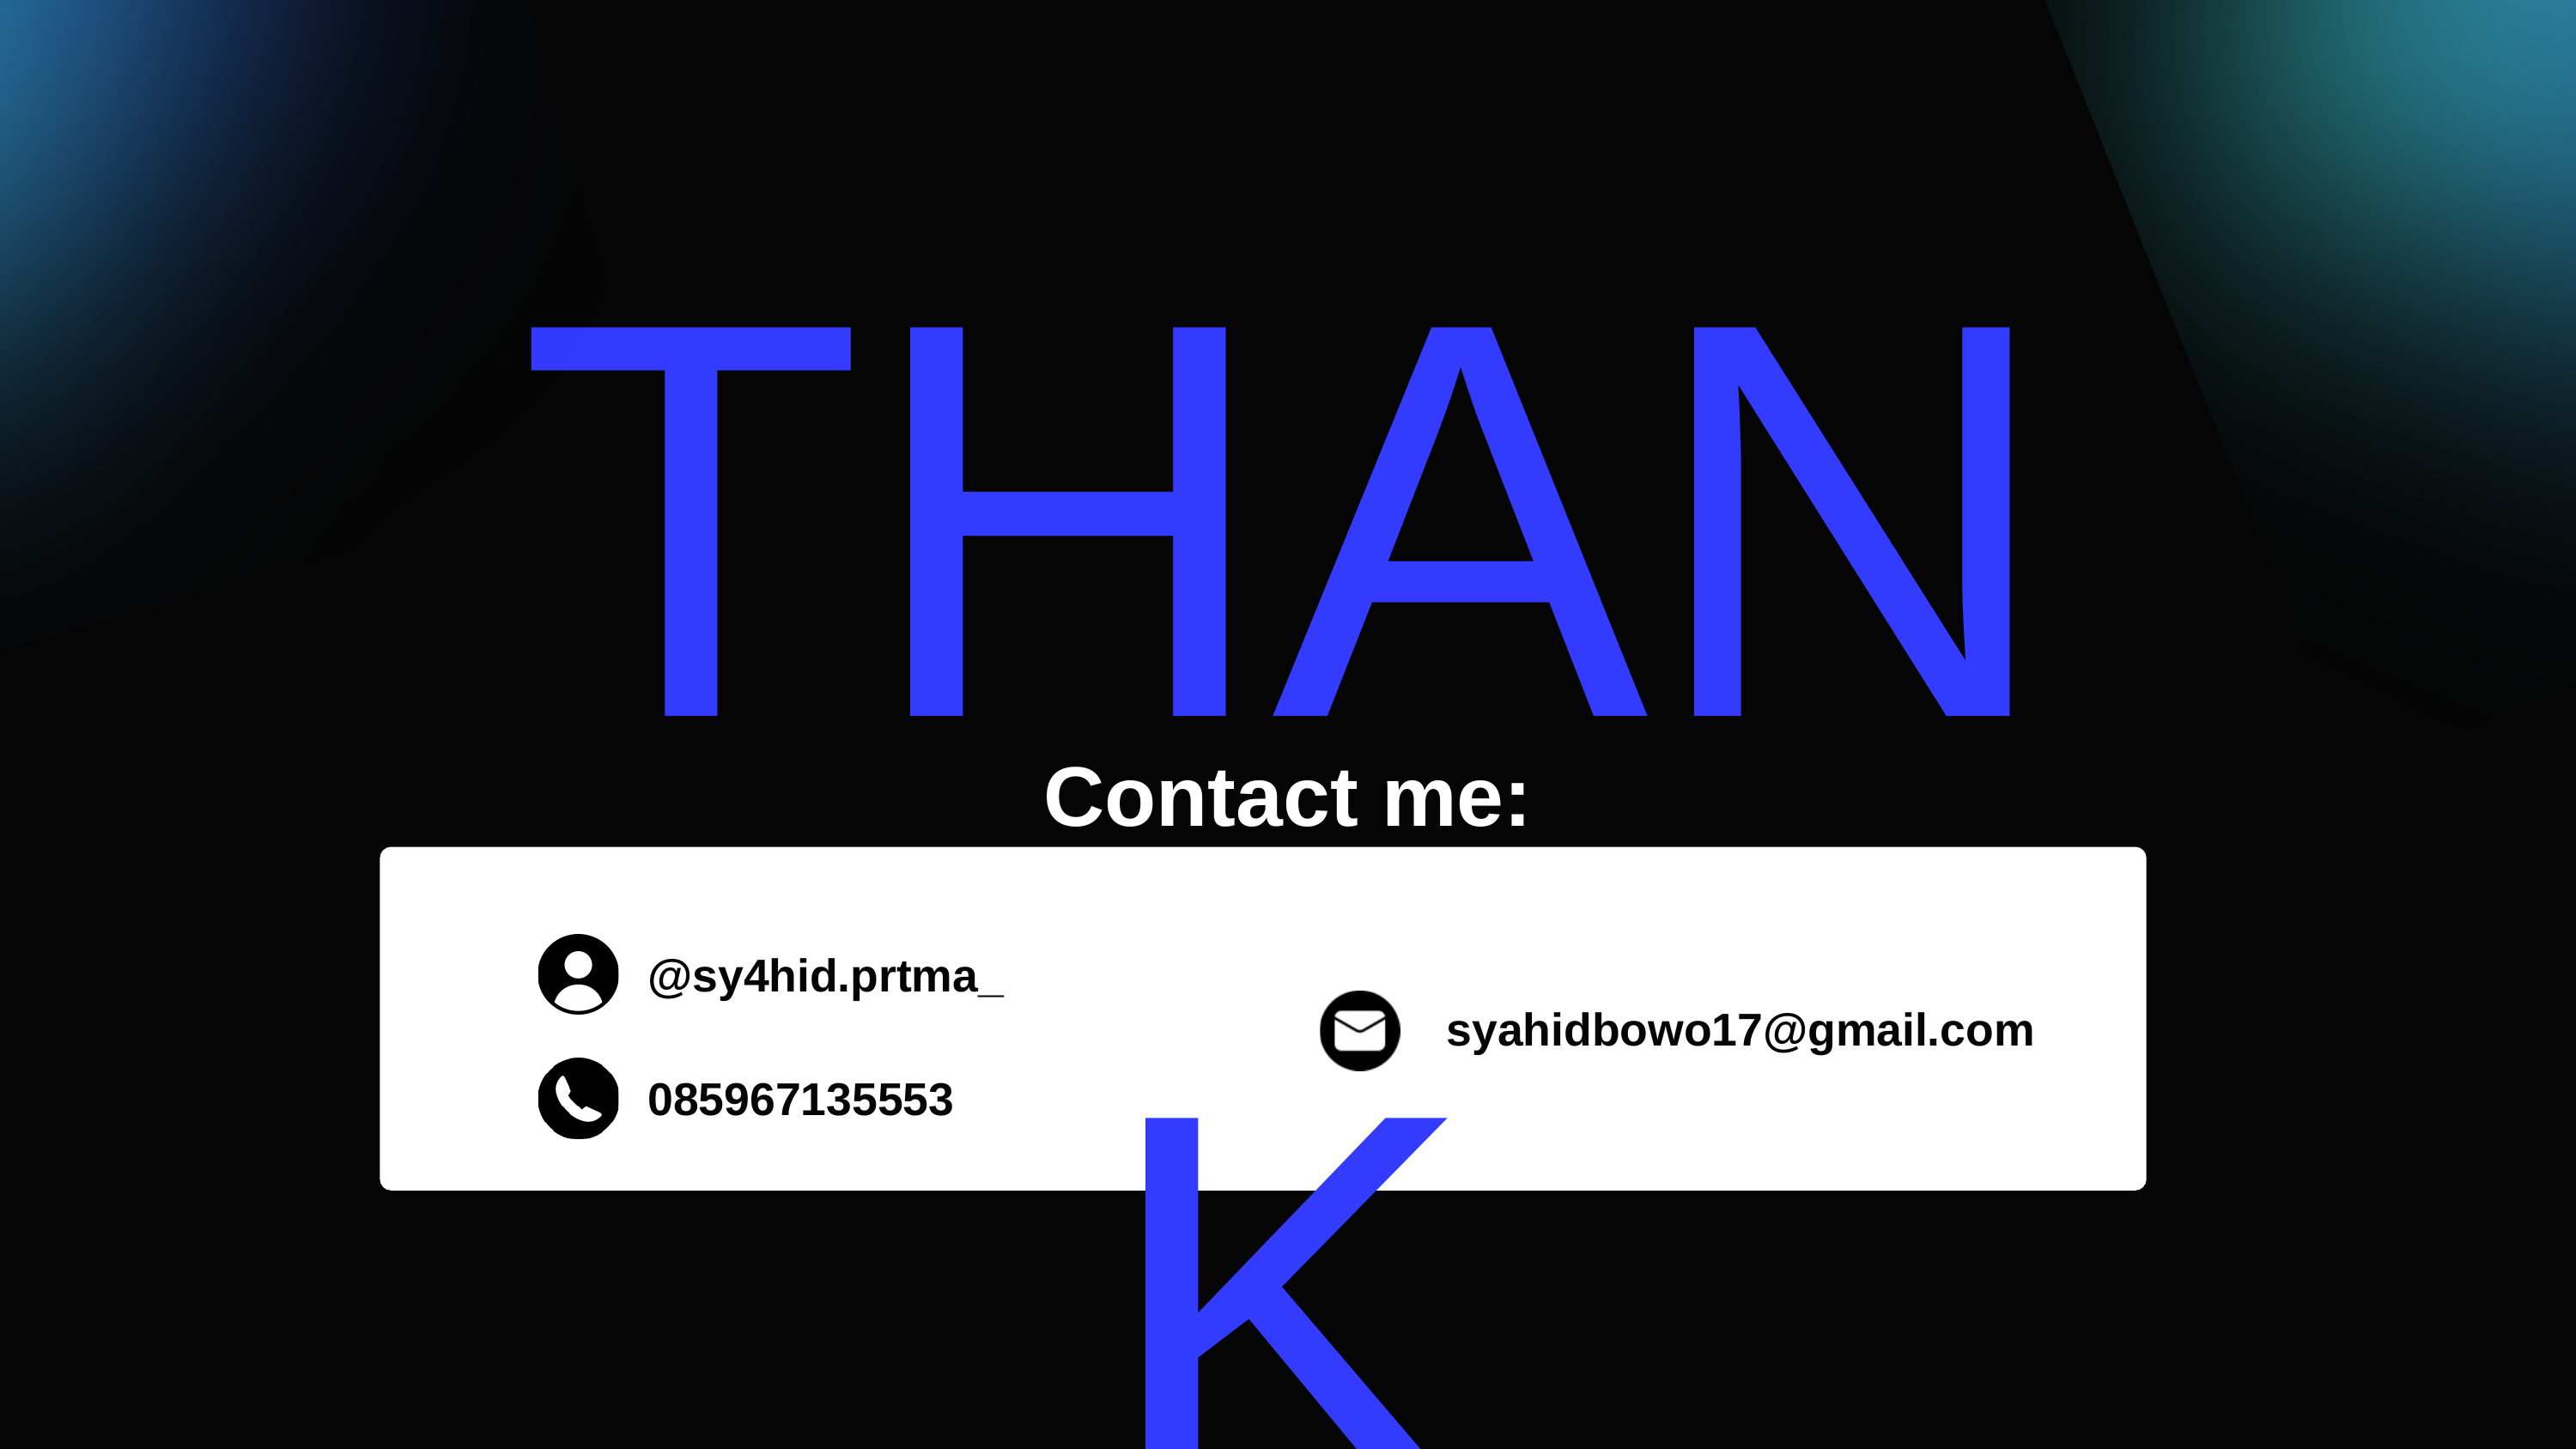

THANK YOU!
Contact me:

@sy4hid.prtma_

syahidbowo17@gmail.com

085967135553